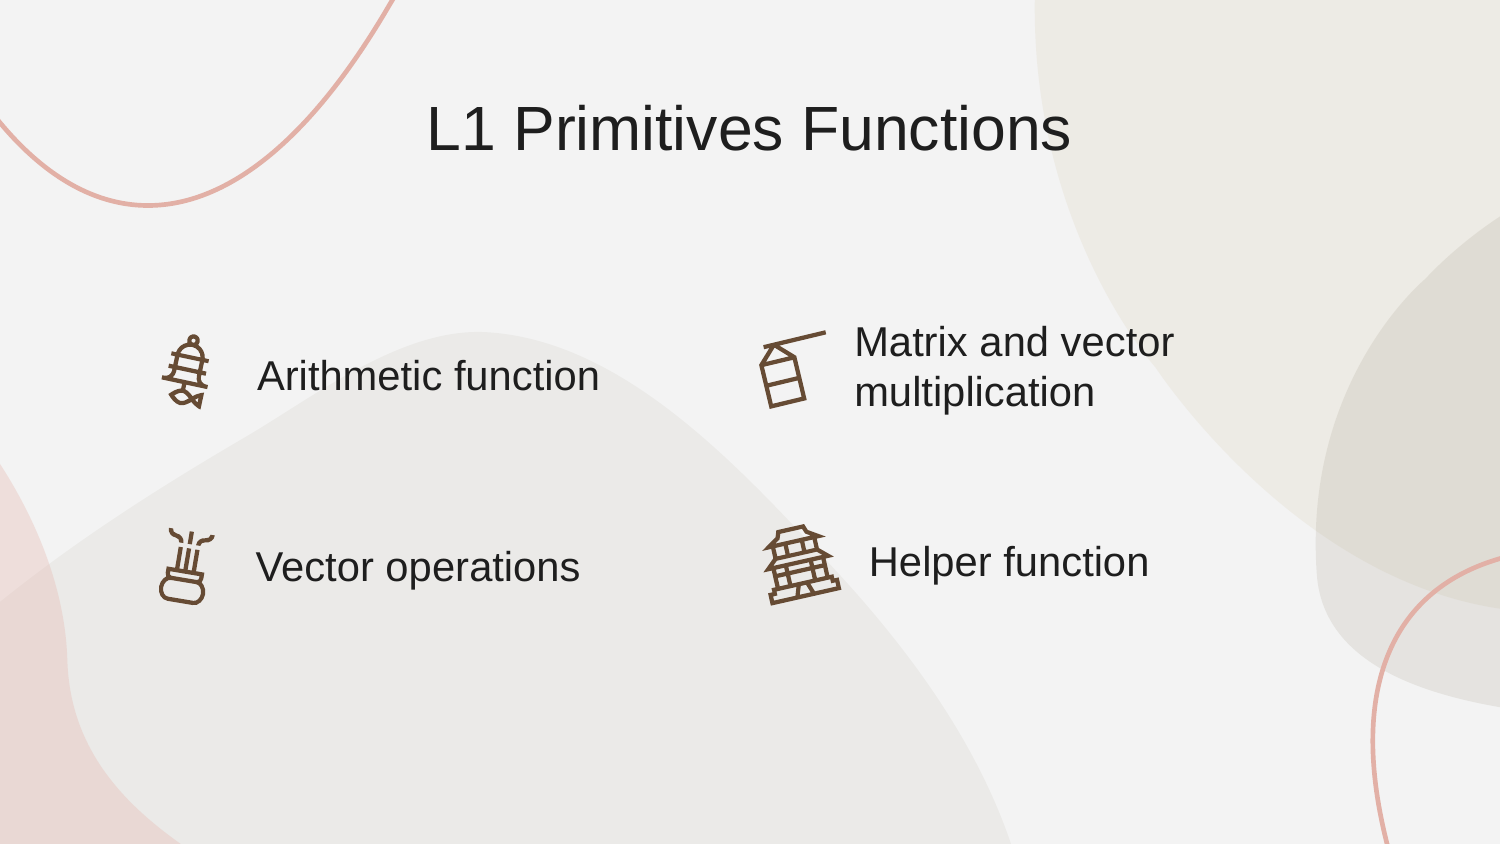

L1 Primitives Functions
Matrix and vector multiplication

# Arithmetic function
Helper function

Vector operations